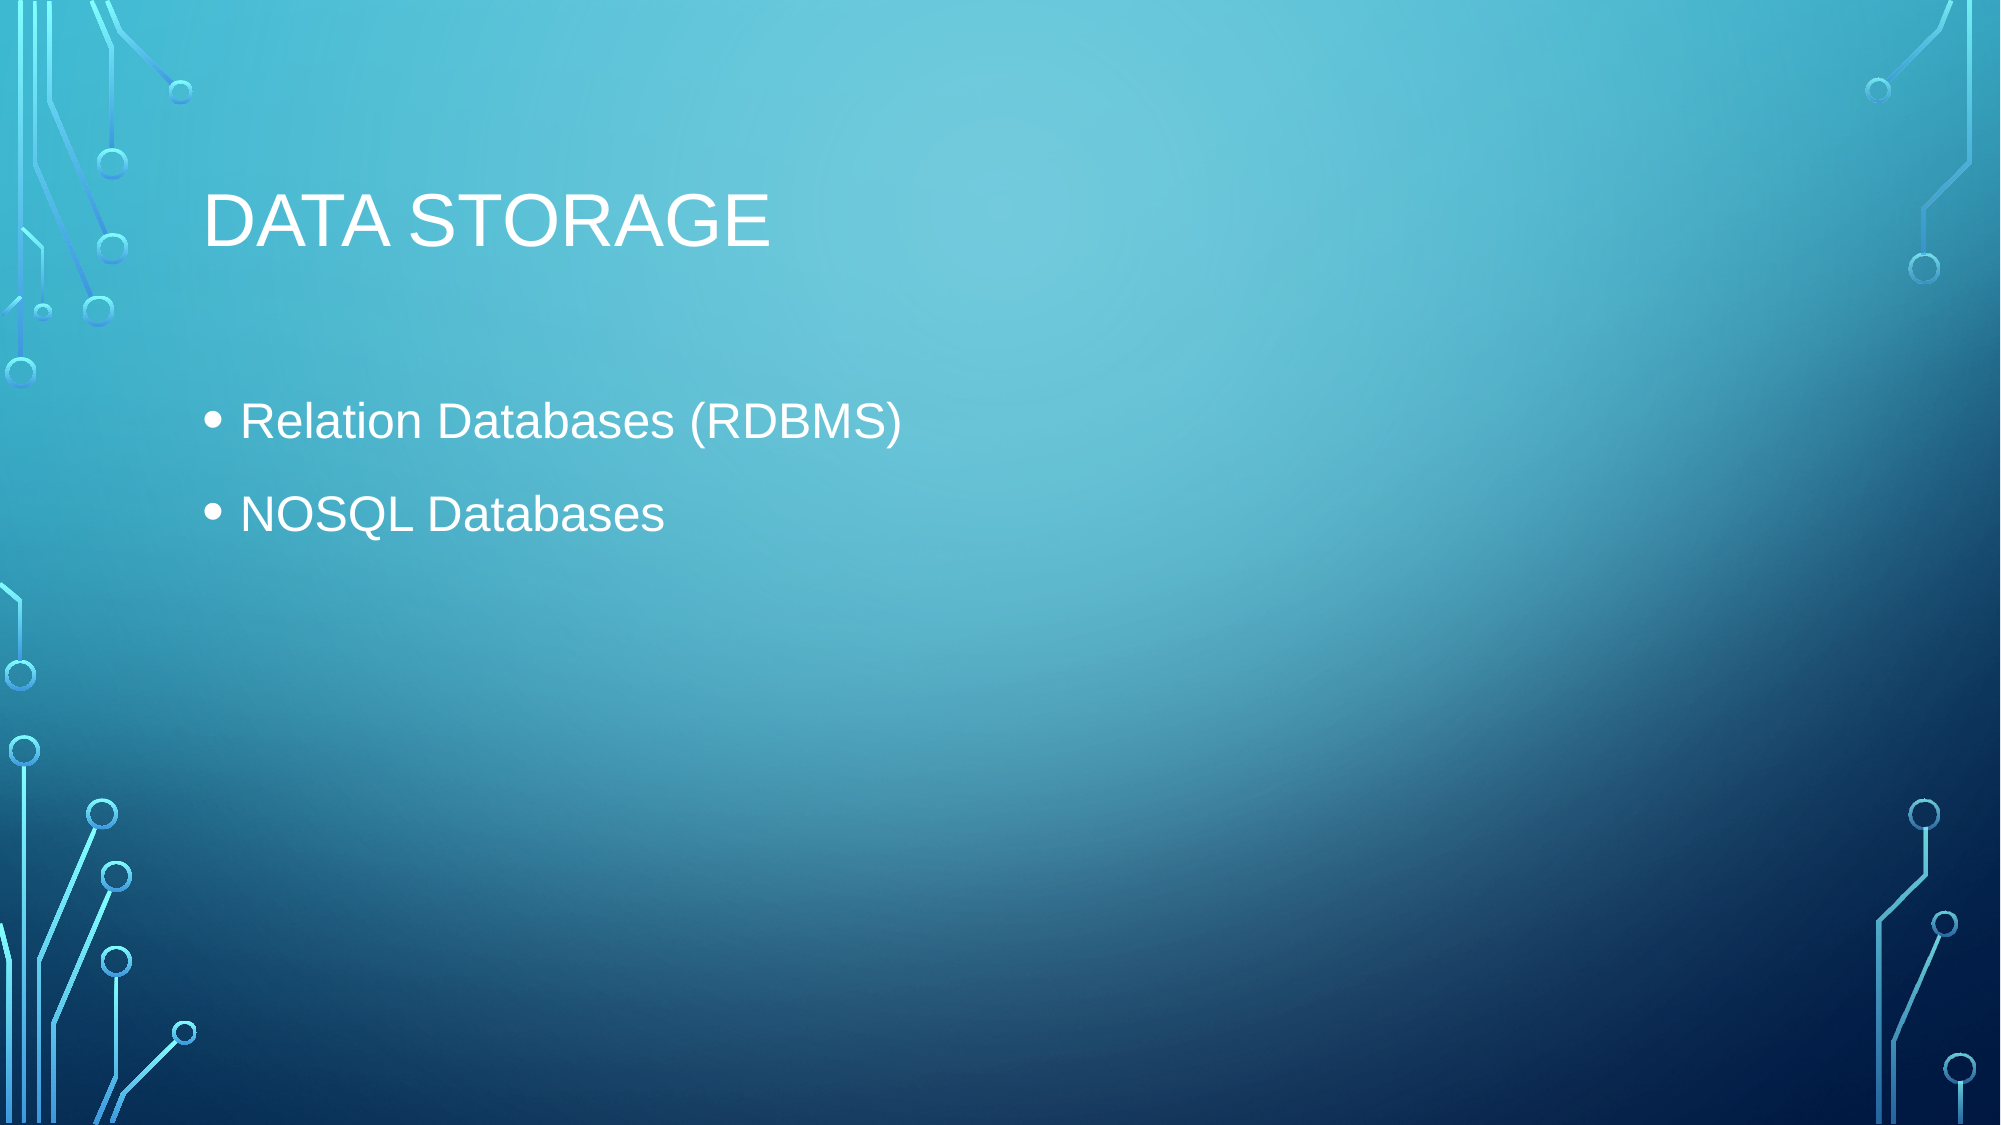

# Data Storage
Relation Databases (RDBMS)
NOSQL Databases